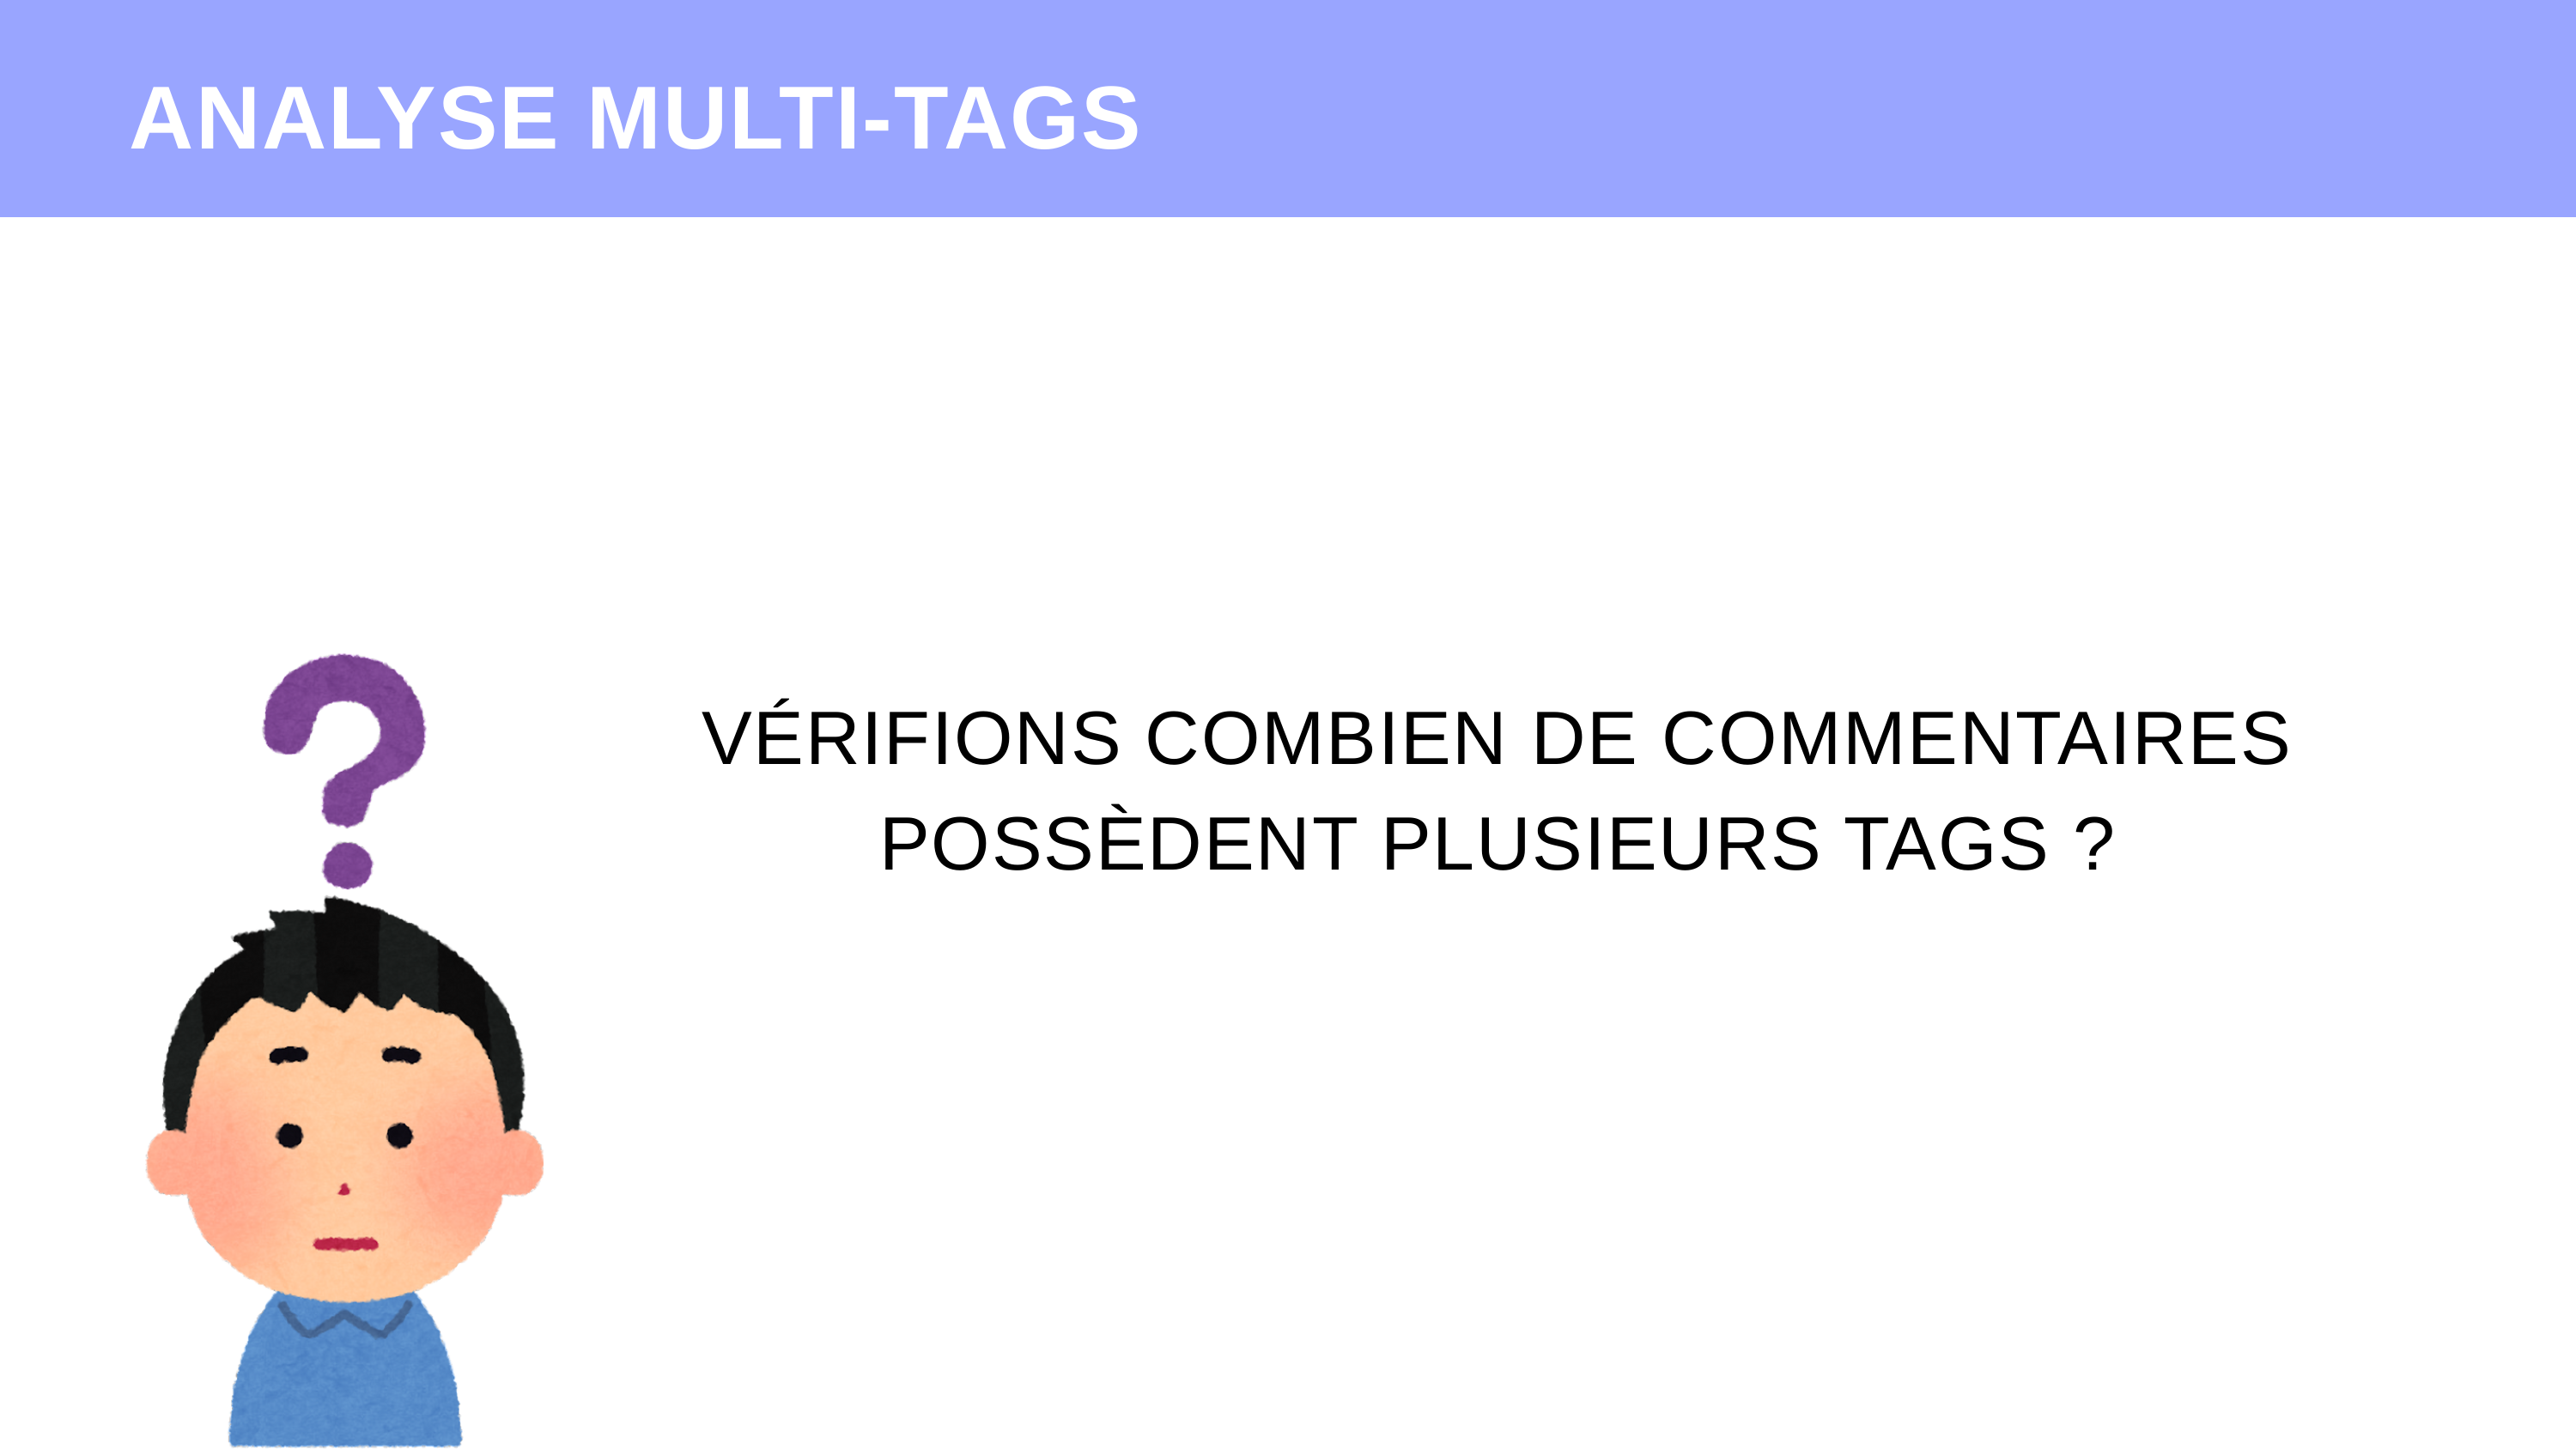

ANALYSE MULTI-TAGS

VÉRIFIONS COMBIEN DE COMMENTAIRES POSSÈDENT PLUSIEURS TAGS ?